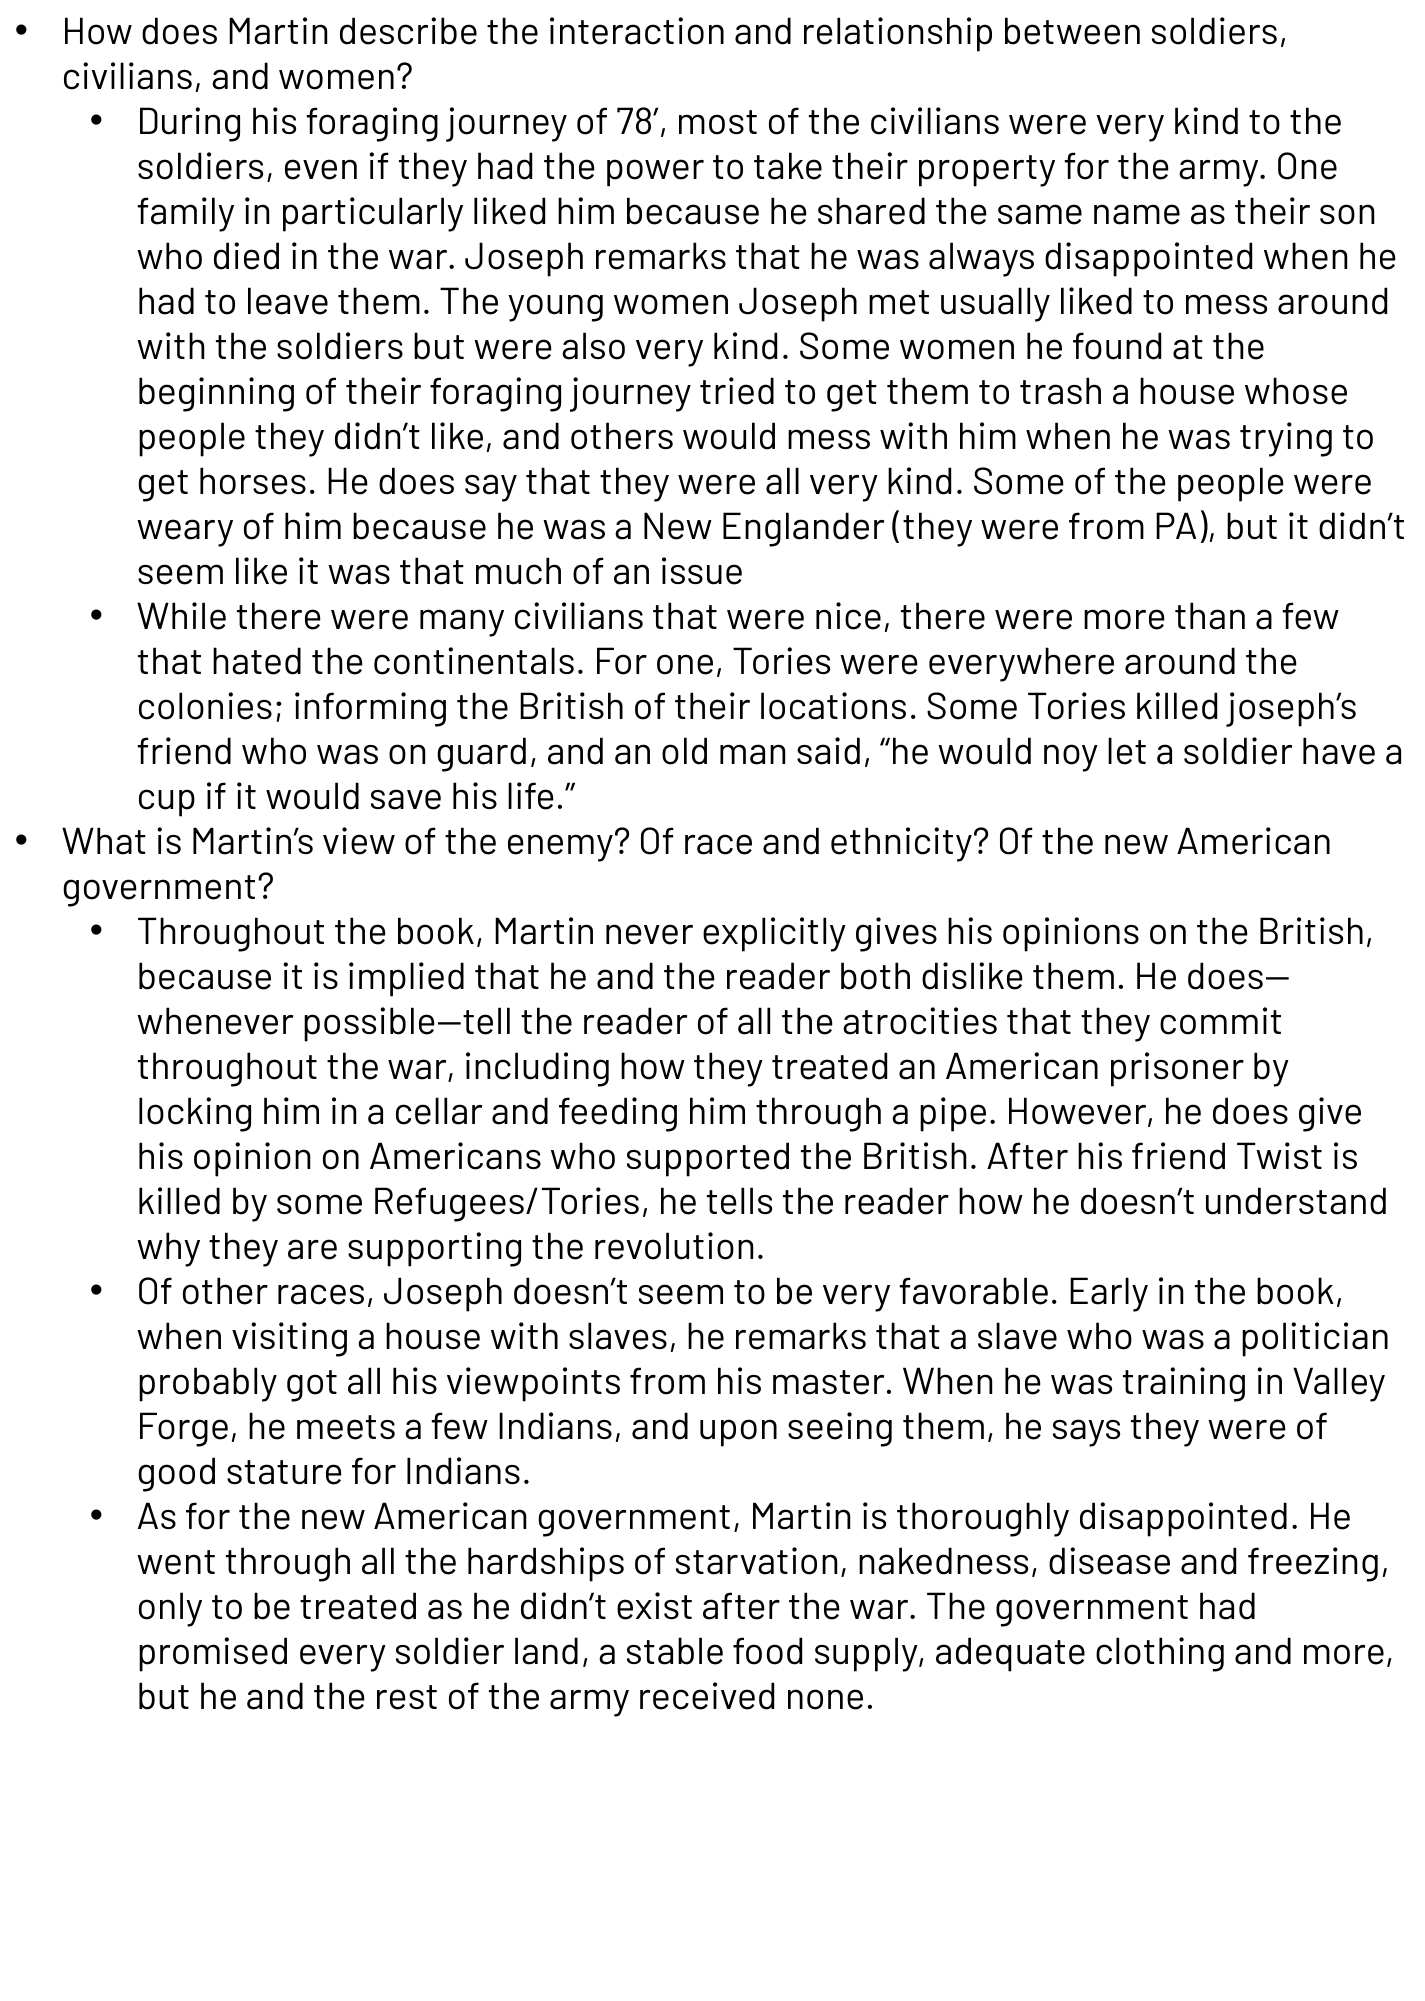

How does Martin describe the interaction and relationship between soldiers, civilians, and women?
During his foraging journey of 78’, most of the civilians were very kind to the soldiers, even if they had the power to take their property for the army. One family in particularly liked him because he shared the same name as their son who died in the war. Joseph remarks that he was always disappointed when he had to leave them. The young women Joseph met usually liked to mess around with the soldiers but were also very kind. Some women he found at the beginning of their foraging journey tried to get them to trash a house whose people they didn’t like, and others would mess with him when he was trying to get horses. He does say that they were all very kind. Some of the people were weary of him because he was a New Englander (they were from PA), but it didn’t seem like it was that much of an issue
While there were many civilians that were nice, there were more than a few that hated the continentals. For one, Tories were everywhere around the colonies; informing the British of their locations. Some Tories killed joseph’s friend who was on guard, and an old man said, “he would noy let a soldier have a cup if it would save his life.”
What is Martin’s view of the enemy? Of race and ethnicity? Of the new American government?
Throughout the book, Martin never explicitly gives his opinions on the British, because it is implied that he and the reader both dislike them. He does—whenever possible—tell the reader of all the atrocities that they commit throughout the war, including how they treated an American prisoner by locking him in a cellar and feeding him through a pipe. However, he does give his opinion on Americans who supported the British. After his friend Twist is killed by some Refugees/Tories, he tells the reader how he doesn’t understand why they are supporting the revolution.
Of other races, Joseph doesn’t seem to be very favorable. Early in the book, when visiting a house with slaves, he remarks that a slave who was a politician probably got all his viewpoints from his master. When he was training in Valley Forge, he meets a few Indians, and upon seeing them, he says they were of good stature for Indians.
As for the new American government, Martin is thoroughly disappointed. He went through all the hardships of starvation, nakedness, disease and freezing, only to be treated as he didn’t exist after the war. The government had promised every soldier land, a stable food supply, adequate clothing and more, but he and the rest of the army received none.